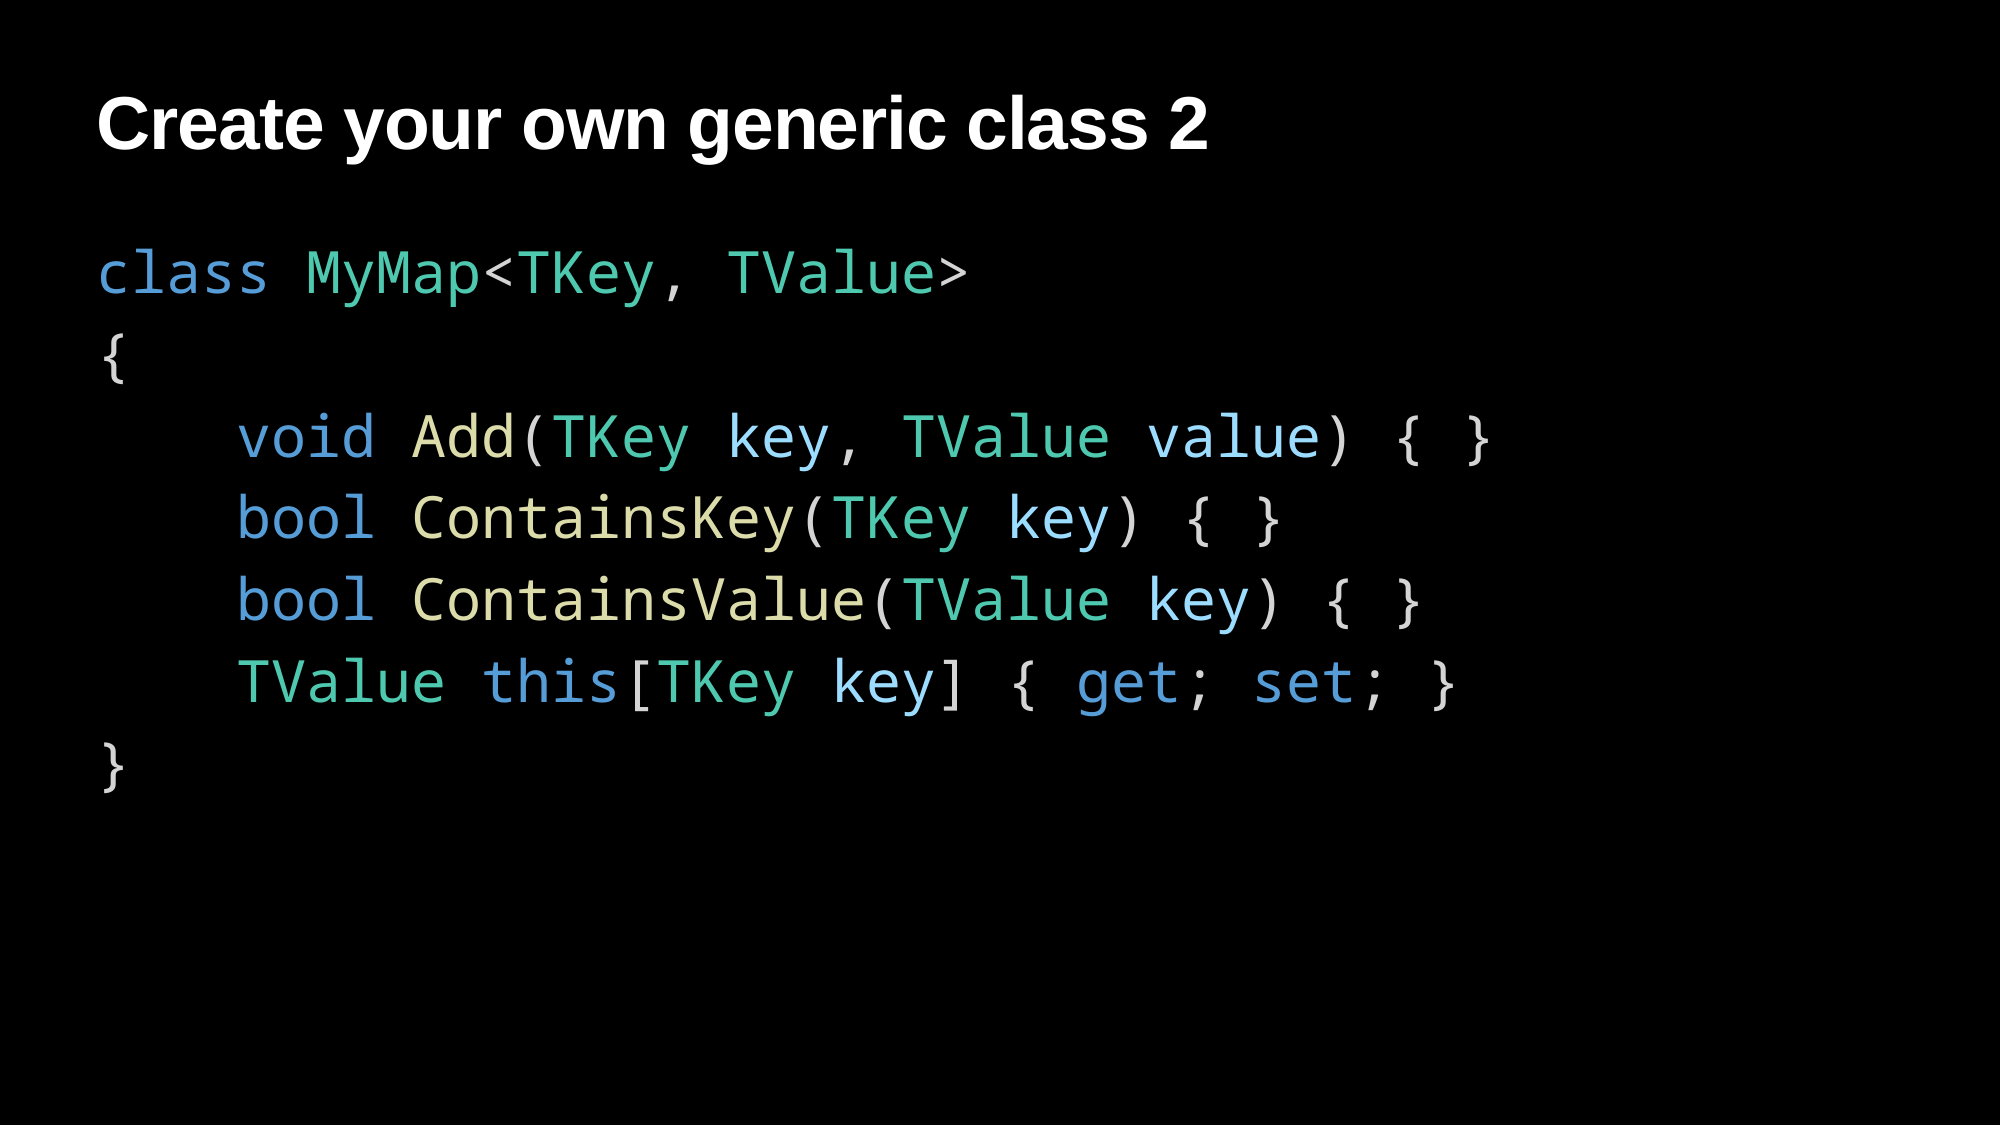

# Create your own generic class 2
class MyMap<TKey, TValue>
{
    void Add(TKey key, TValue value) { }
    bool ContainsKey(TKey key) { }
    bool ContainsValue(TValue key) { }
    TValue this[TKey key] { get; set; }
}